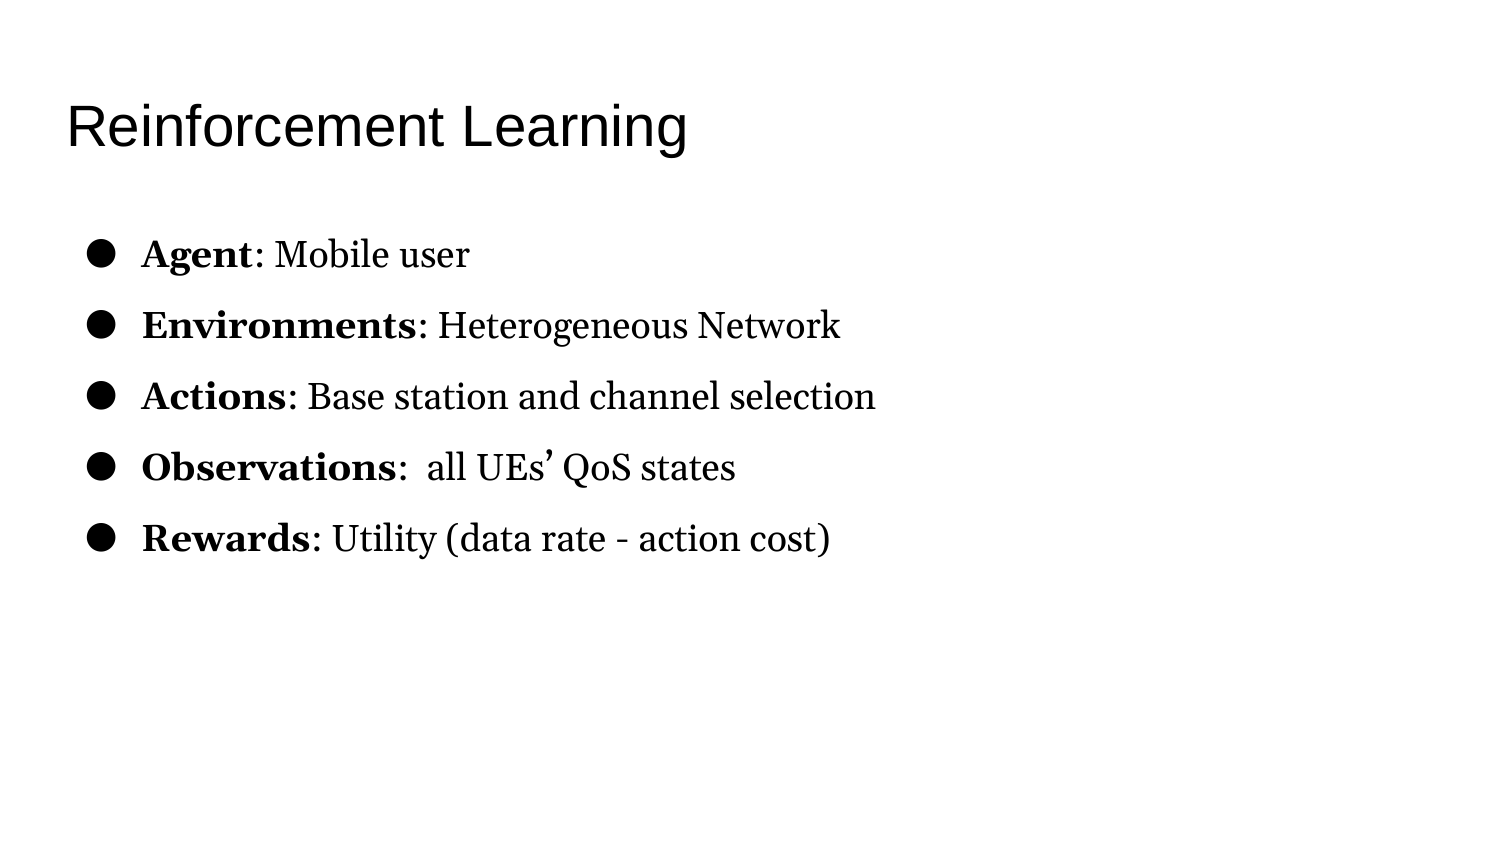

# Reinforcement Learning
Agent: Mobile user
Environments: Heterogeneous Network
Actions: Base station and channel selection
Observations:  all UEs’ QoS states
Rewards: Utility (data rate - action cost)